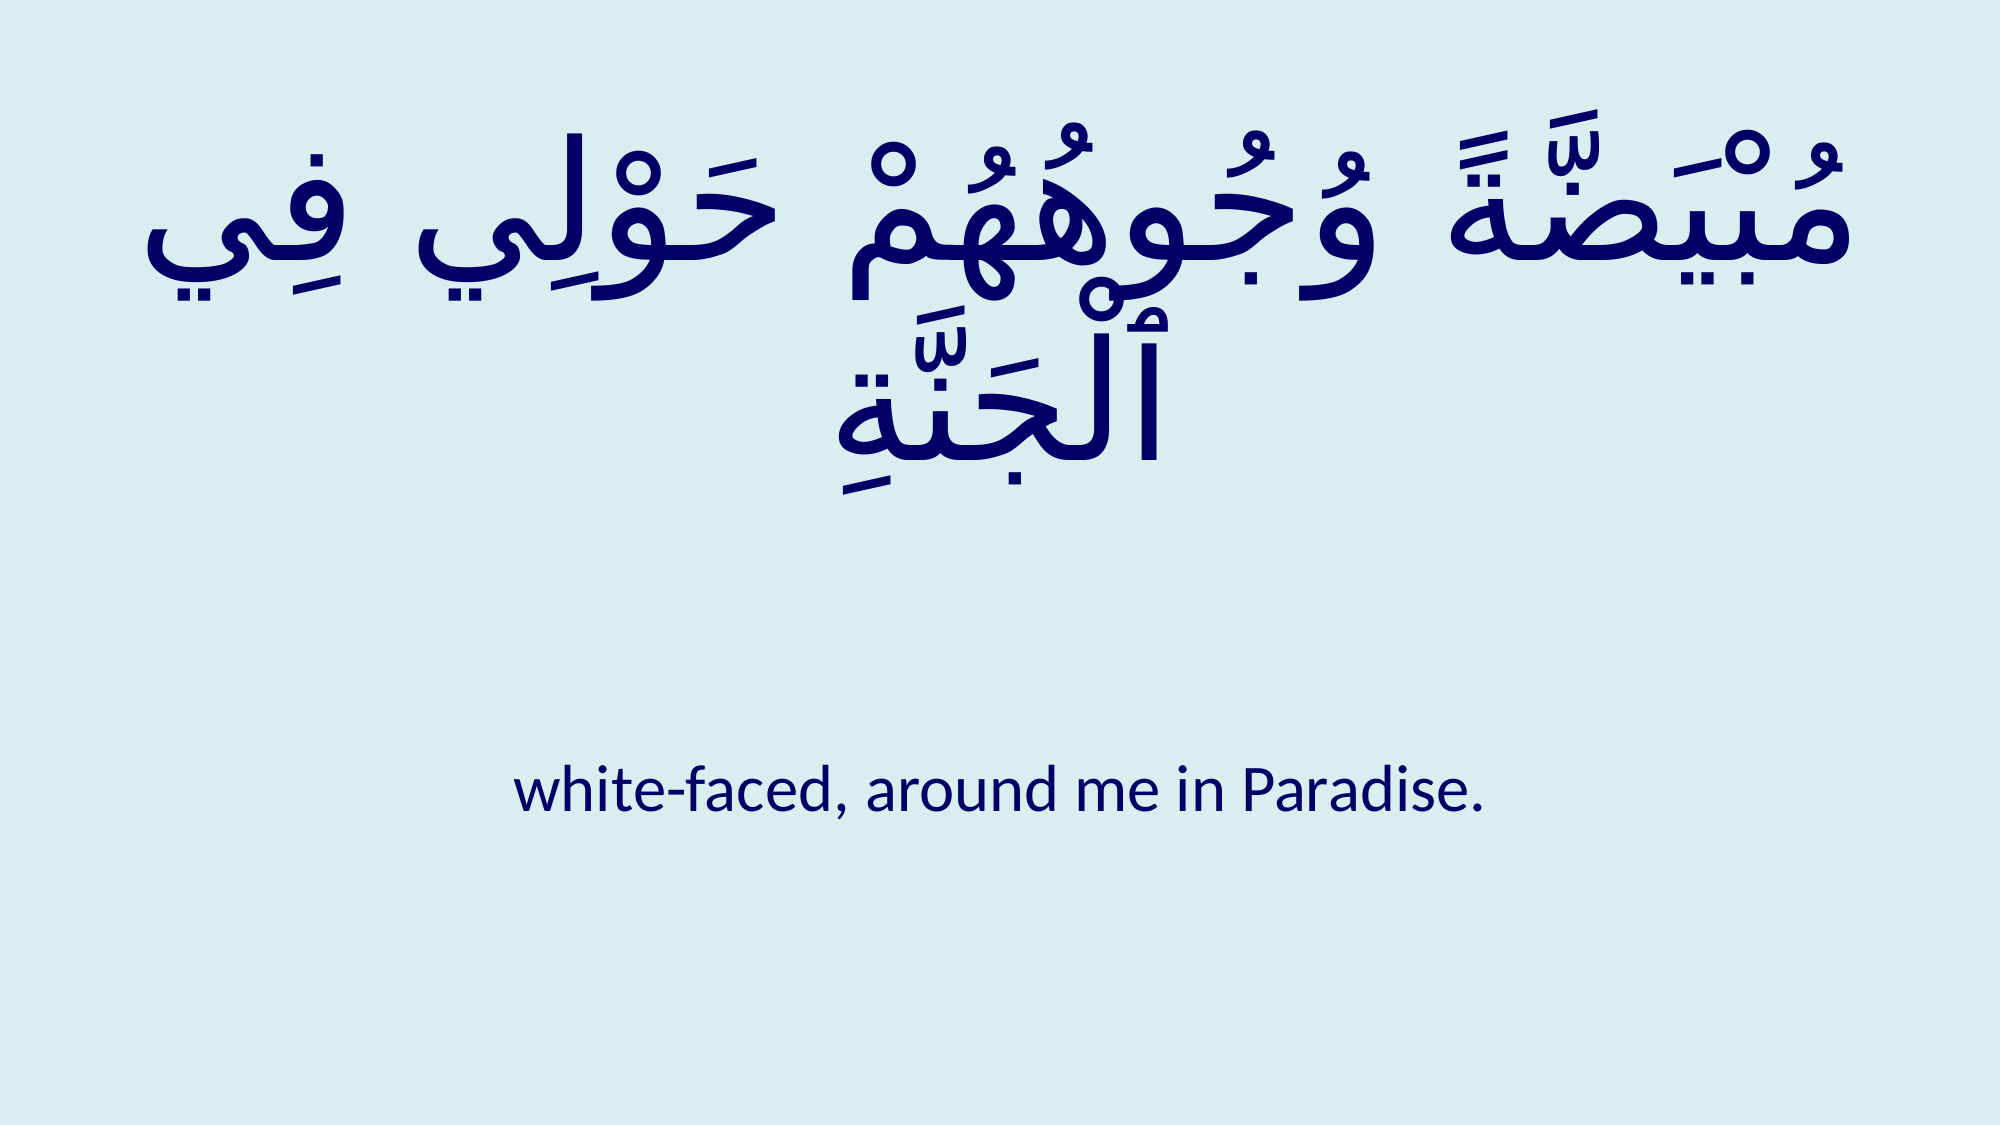

# مُبْيَضَّةً وُجُوهُهُمْ حَوْلِي فِي ٱلْجَنَّةِ
white-faced, around me in Paradise.